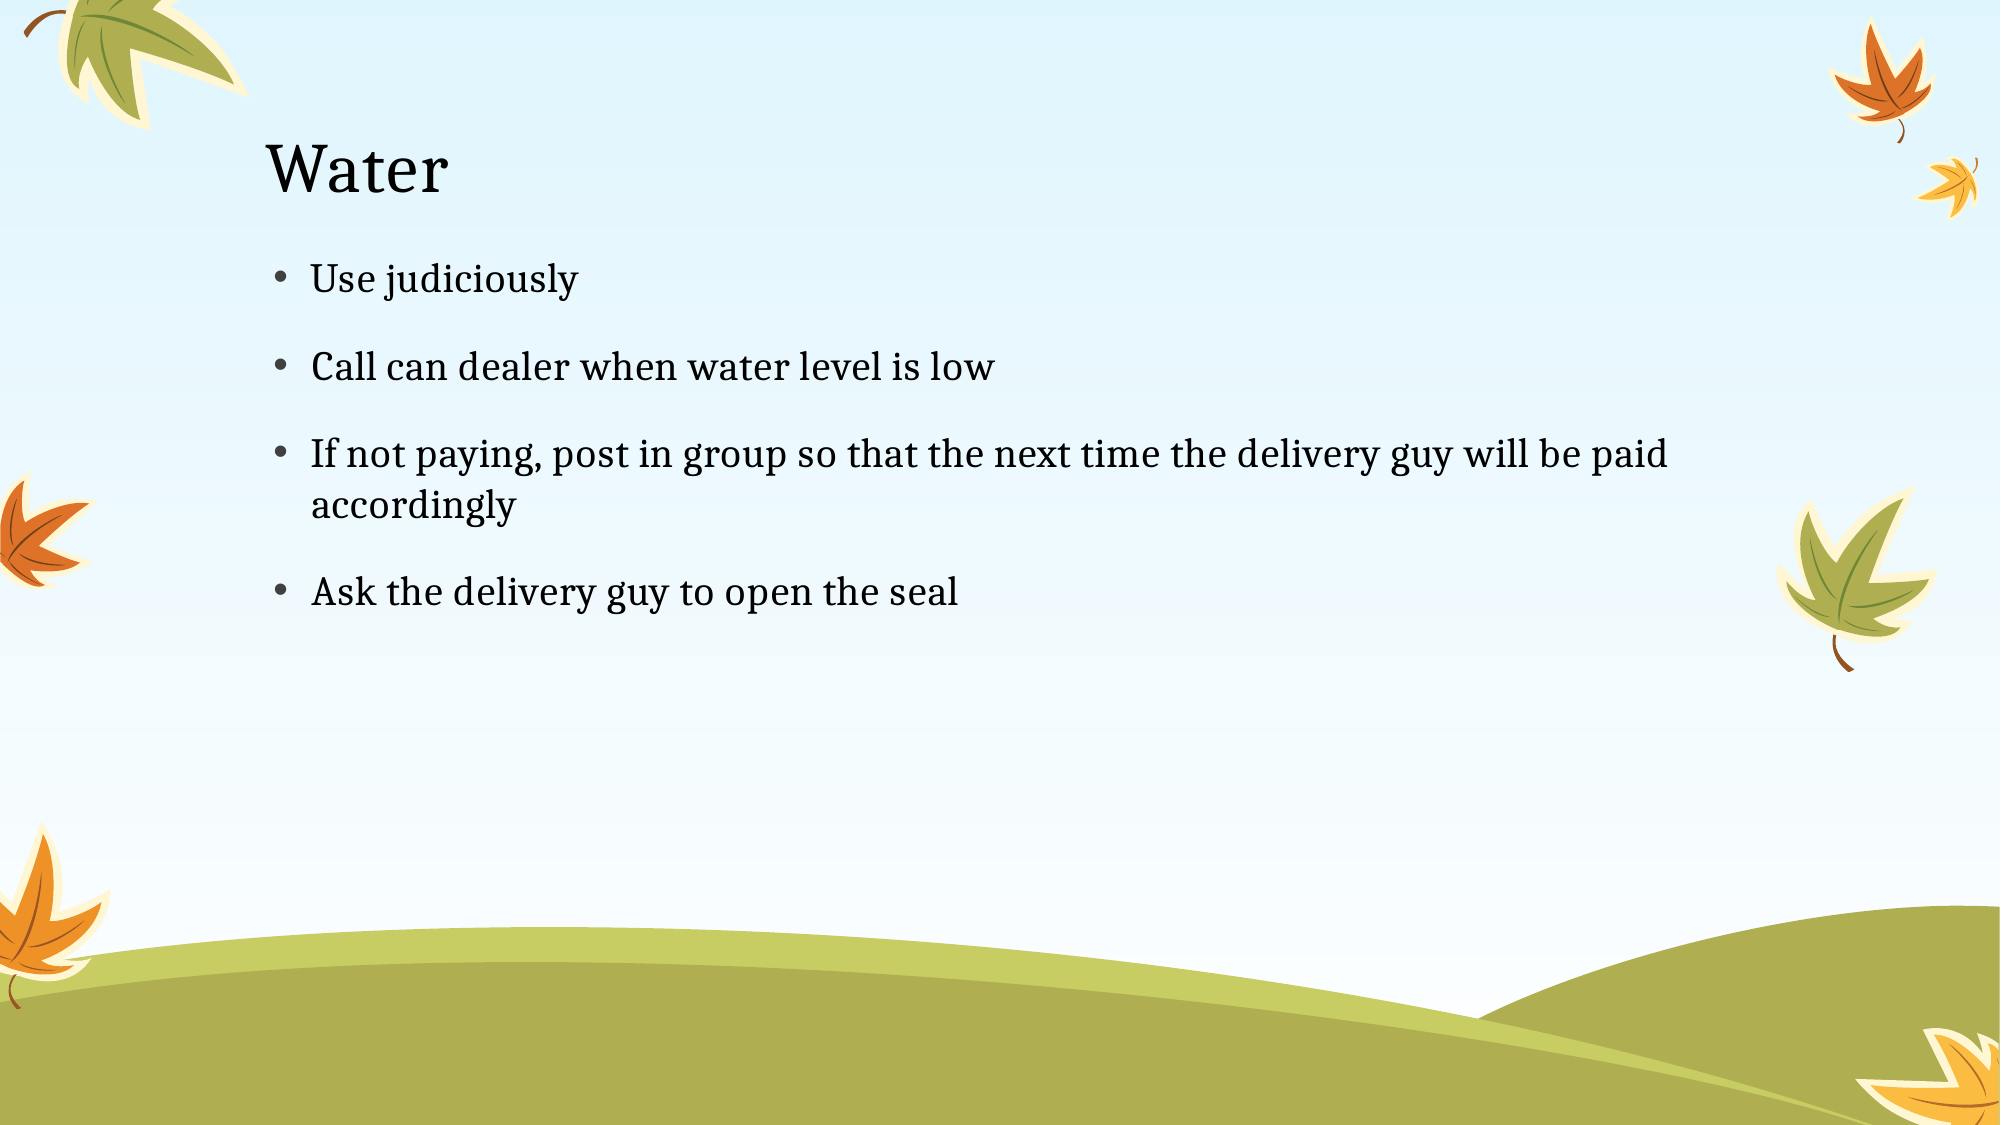

# Water
Use judiciously
Call can dealer when water level is low
If not paying, post in group so that the next time the delivery guy will be paid accordingly
Ask the delivery guy to open the seal